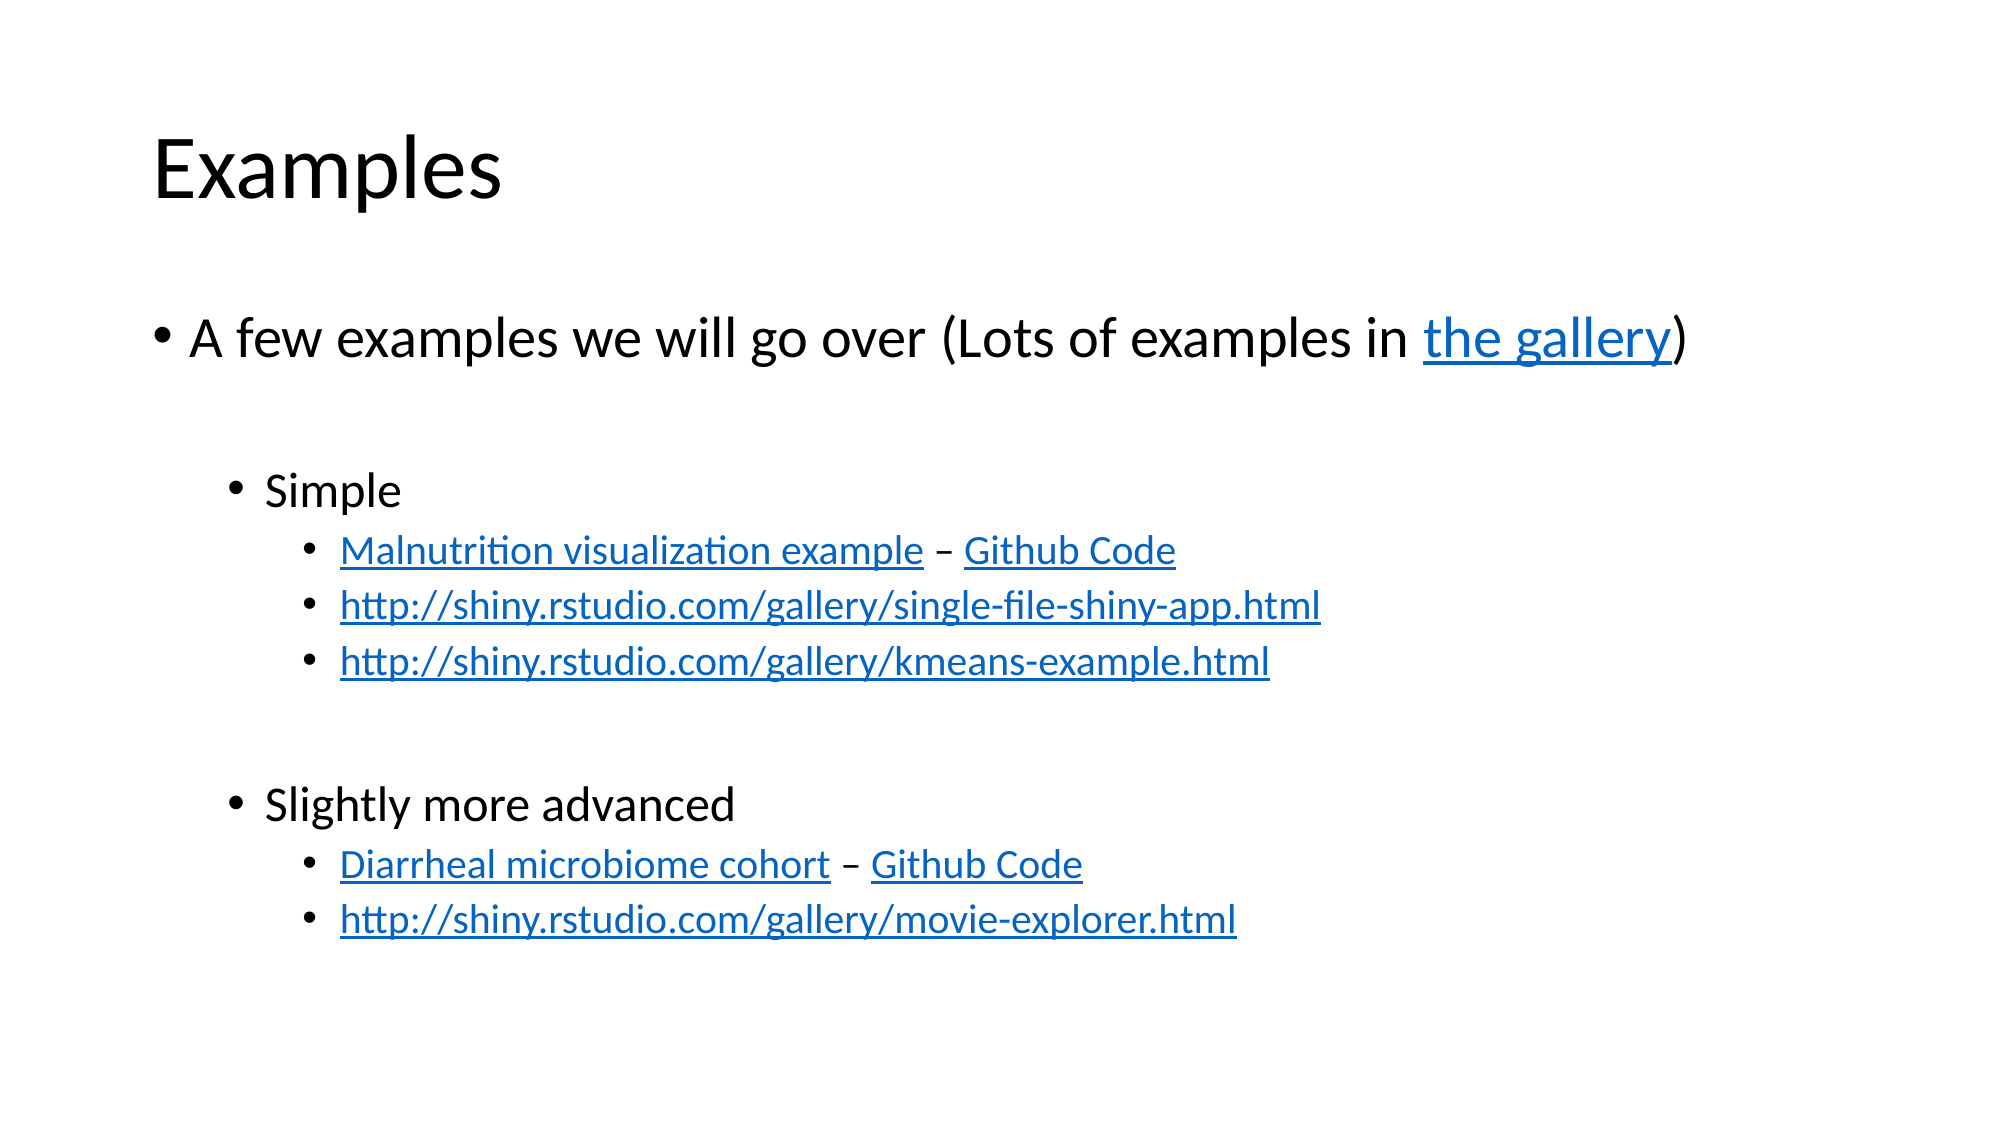

# Examples
A few examples we will go over (Lots of examples in the gallery)

Simple
Malnutrition visualization example – Github Code
http://shiny.rstudio.com/gallery/single-file-shiny-app.html
http://shiny.rstudio.com/gallery/kmeans-example.html

Slightly more advanced
Diarrheal microbiome cohort – Github Code
http://shiny.rstudio.com/gallery/movie-explorer.html